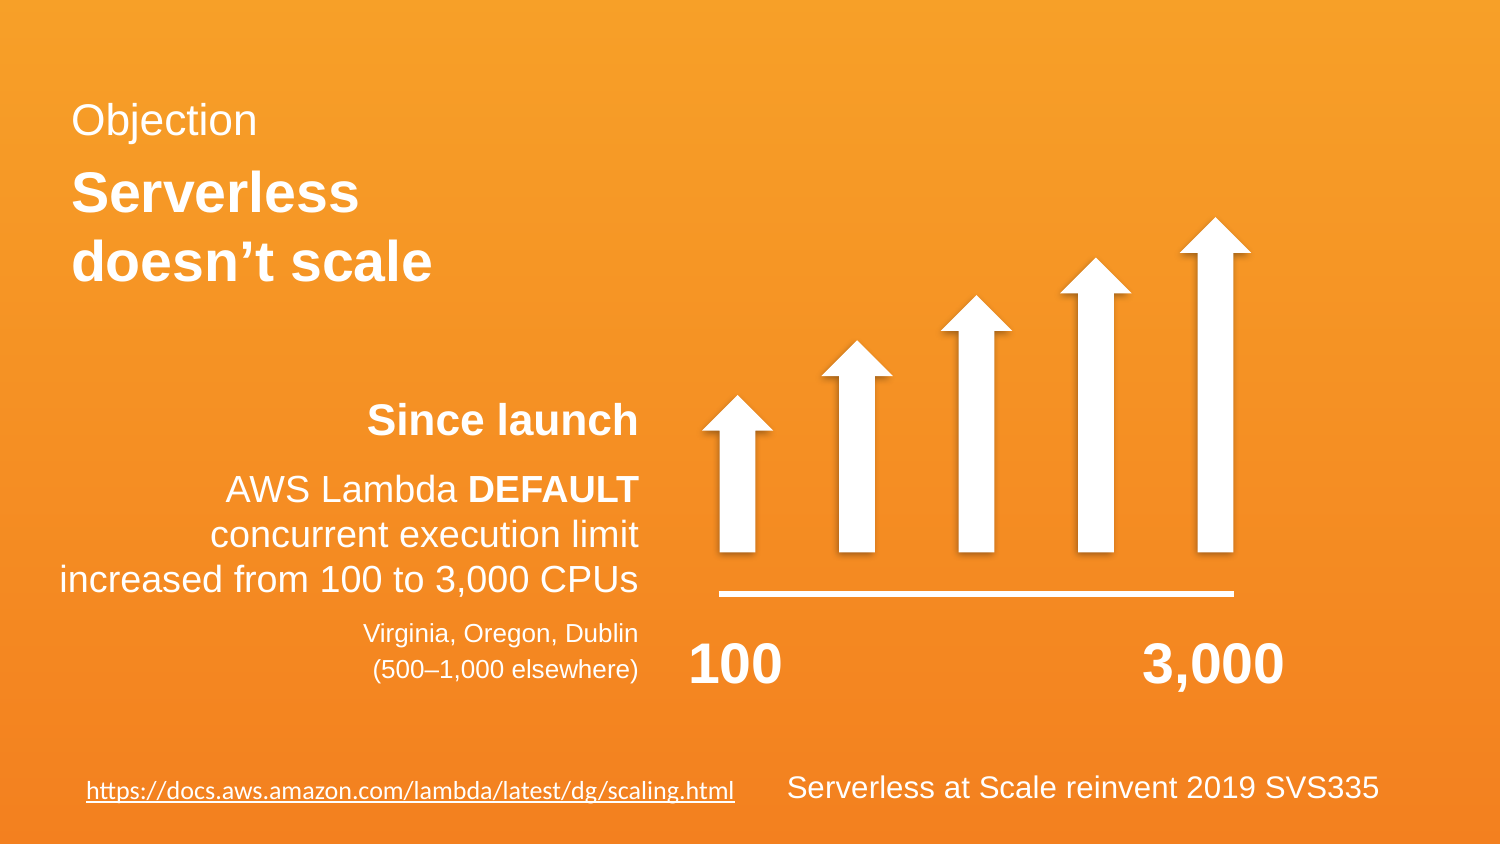

Objection
Serverless
doesn’t scale

Since launch
AWS Lambda DEFAULT
concurrent execution limit increased from 100 to 3,000 CPUs
Virginia, Oregon, Dublin
(500–1,000 elsewhere)
100
3,000
Serverless at Scale reinvent 2019 SVS335
https://docs.aws.amazon.com/lambda/latest/dg/scaling.html